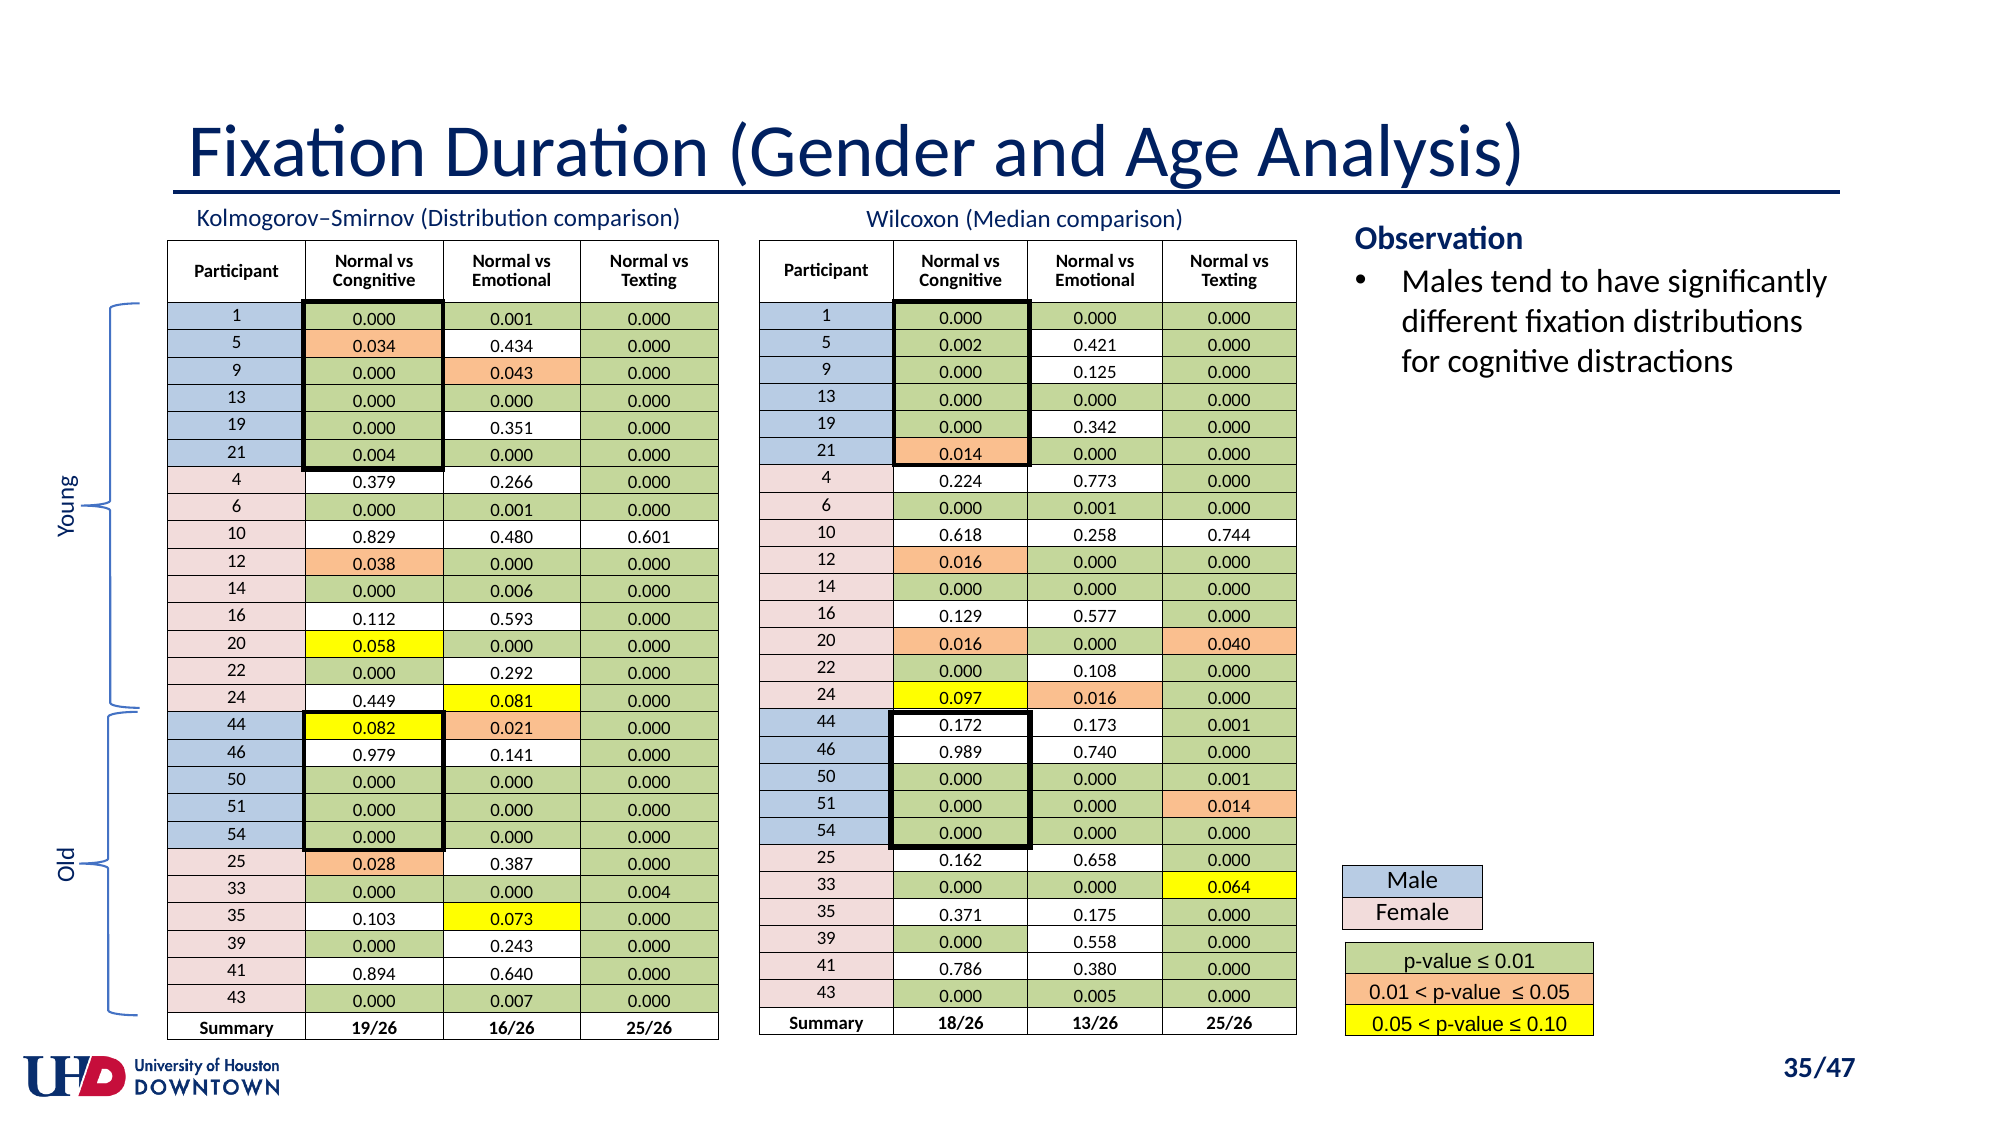

Fixation Duration (Gender and Age Analysis)
Kolmogorov–Smirnov (Distribution comparison)
Wilcoxon (Median comparison)
Observation

Males tend to have significantly different fixation distributions for cognitive distractions
| Participant | Normal vs Congnitive | Normal vs Emotional | Normal vs Texting |
| --- | --- | --- | --- |
| 1 | 0.000 | 0.001 | 0.000 |
| 5 | 0.034 | 0.434 | 0.000 |
| 9 | 0.000 | 0.043 | 0.000 |
| 13 | 0.000 | 0.000 | 0.000 |
| 19 | 0.000 | 0.351 | 0.000 |
| 21 | 0.004 | 0.000 | 0.000 |
| 4 | 0.379 | 0.266 | 0.000 |
| 6 | 0.000 | 0.001 | 0.000 |
| 10 | 0.829 | 0.480 | 0.601 |
| 12 | 0.038 | 0.000 | 0.000 |
| 14 | 0.000 | 0.006 | 0.000 |
| 16 | 0.112 | 0.593 | 0.000 |
| 20 | 0.058 | 0.000 | 0.000 |
| 22 | 0.000 | 0.292 | 0.000 |
| 24 | 0.449 | 0.081 | 0.000 |
| 44 | 0.082 | 0.021 | 0.000 |
| 46 | 0.979 | 0.141 | 0.000 |
| 50 | 0.000 | 0.000 | 0.000 |
| 51 | 0.000 | 0.000 | 0.000 |
| 54 | 0.000 | 0.000 | 0.000 |
| 25 | 0.028 | 0.387 | 0.000 |
| 33 | 0.000 | 0.000 | 0.004 |
| 35 | 0.103 | 0.073 | 0.000 |
| 39 | 0.000 | 0.243 | 0.000 |
| 41 | 0.894 | 0.640 | 0.000 |
| 43 | 0.000 | 0.007 | 0.000 |
| Summary | 19/26 | 16/26 | 25/26 |
| Participant | Normal vs Congnitive | Normal vs Emotional | Normal vs Texting |
| --- | --- | --- | --- |
| 1 | 0.000 | 0.000 | 0.000 |
| 5 | 0.002 | 0.421 | 0.000 |
| 9 | 0.000 | 0.125 | 0.000 |
| 13 | 0.000 | 0.000 | 0.000 |
| 19 | 0.000 | 0.342 | 0.000 |
| 21 | 0.014 | 0.000 | 0.000 |
| 4 | 0.224 | 0.773 | 0.000 |
| 6 | 0.000 | 0.001 | 0.000 |
| 10 | 0.618 | 0.258 | 0.744 |
| 12 | 0.016 | 0.000 | 0.000 |
| 14 | 0.000 | 0.000 | 0.000 |
| 16 | 0.129 | 0.577 | 0.000 |
| 20 | 0.016 | 0.000 | 0.040 |
| 22 | 0.000 | 0.108 | 0.000 |
| 24 | 0.097 | 0.016 | 0.000 |
| 44 | 0.172 | 0.173 | 0.001 |
| 46 | 0.989 | 0.740 | 0.000 |
| 50 | 0.000 | 0.000 | 0.001 |
| 51 | 0.000 | 0.000 | 0.014 |
| 54 | 0.000 | 0.000 | 0.000 |
| 25 | 0.162 | 0.658 | 0.000 |
| 33 | 0.000 | 0.000 | 0.064 |
| 35 | 0.371 | 0.175 | 0.000 |
| 39 | 0.000 | 0.558 | 0.000 |
| 41 | 0.786 | 0.380 | 0.000 |
| 43 | 0.000 | 0.005 | 0.000 |
| Summary | 18/26 | 13/26 | 25/26 |

Young

Old
| Male |
| --- |
| Female |
| p-value ≤ 0.01 |
| --- |
| 0.01 < p-value ≤ 0.05 |
| 0.05 < p-value ≤ 0.10 |
35